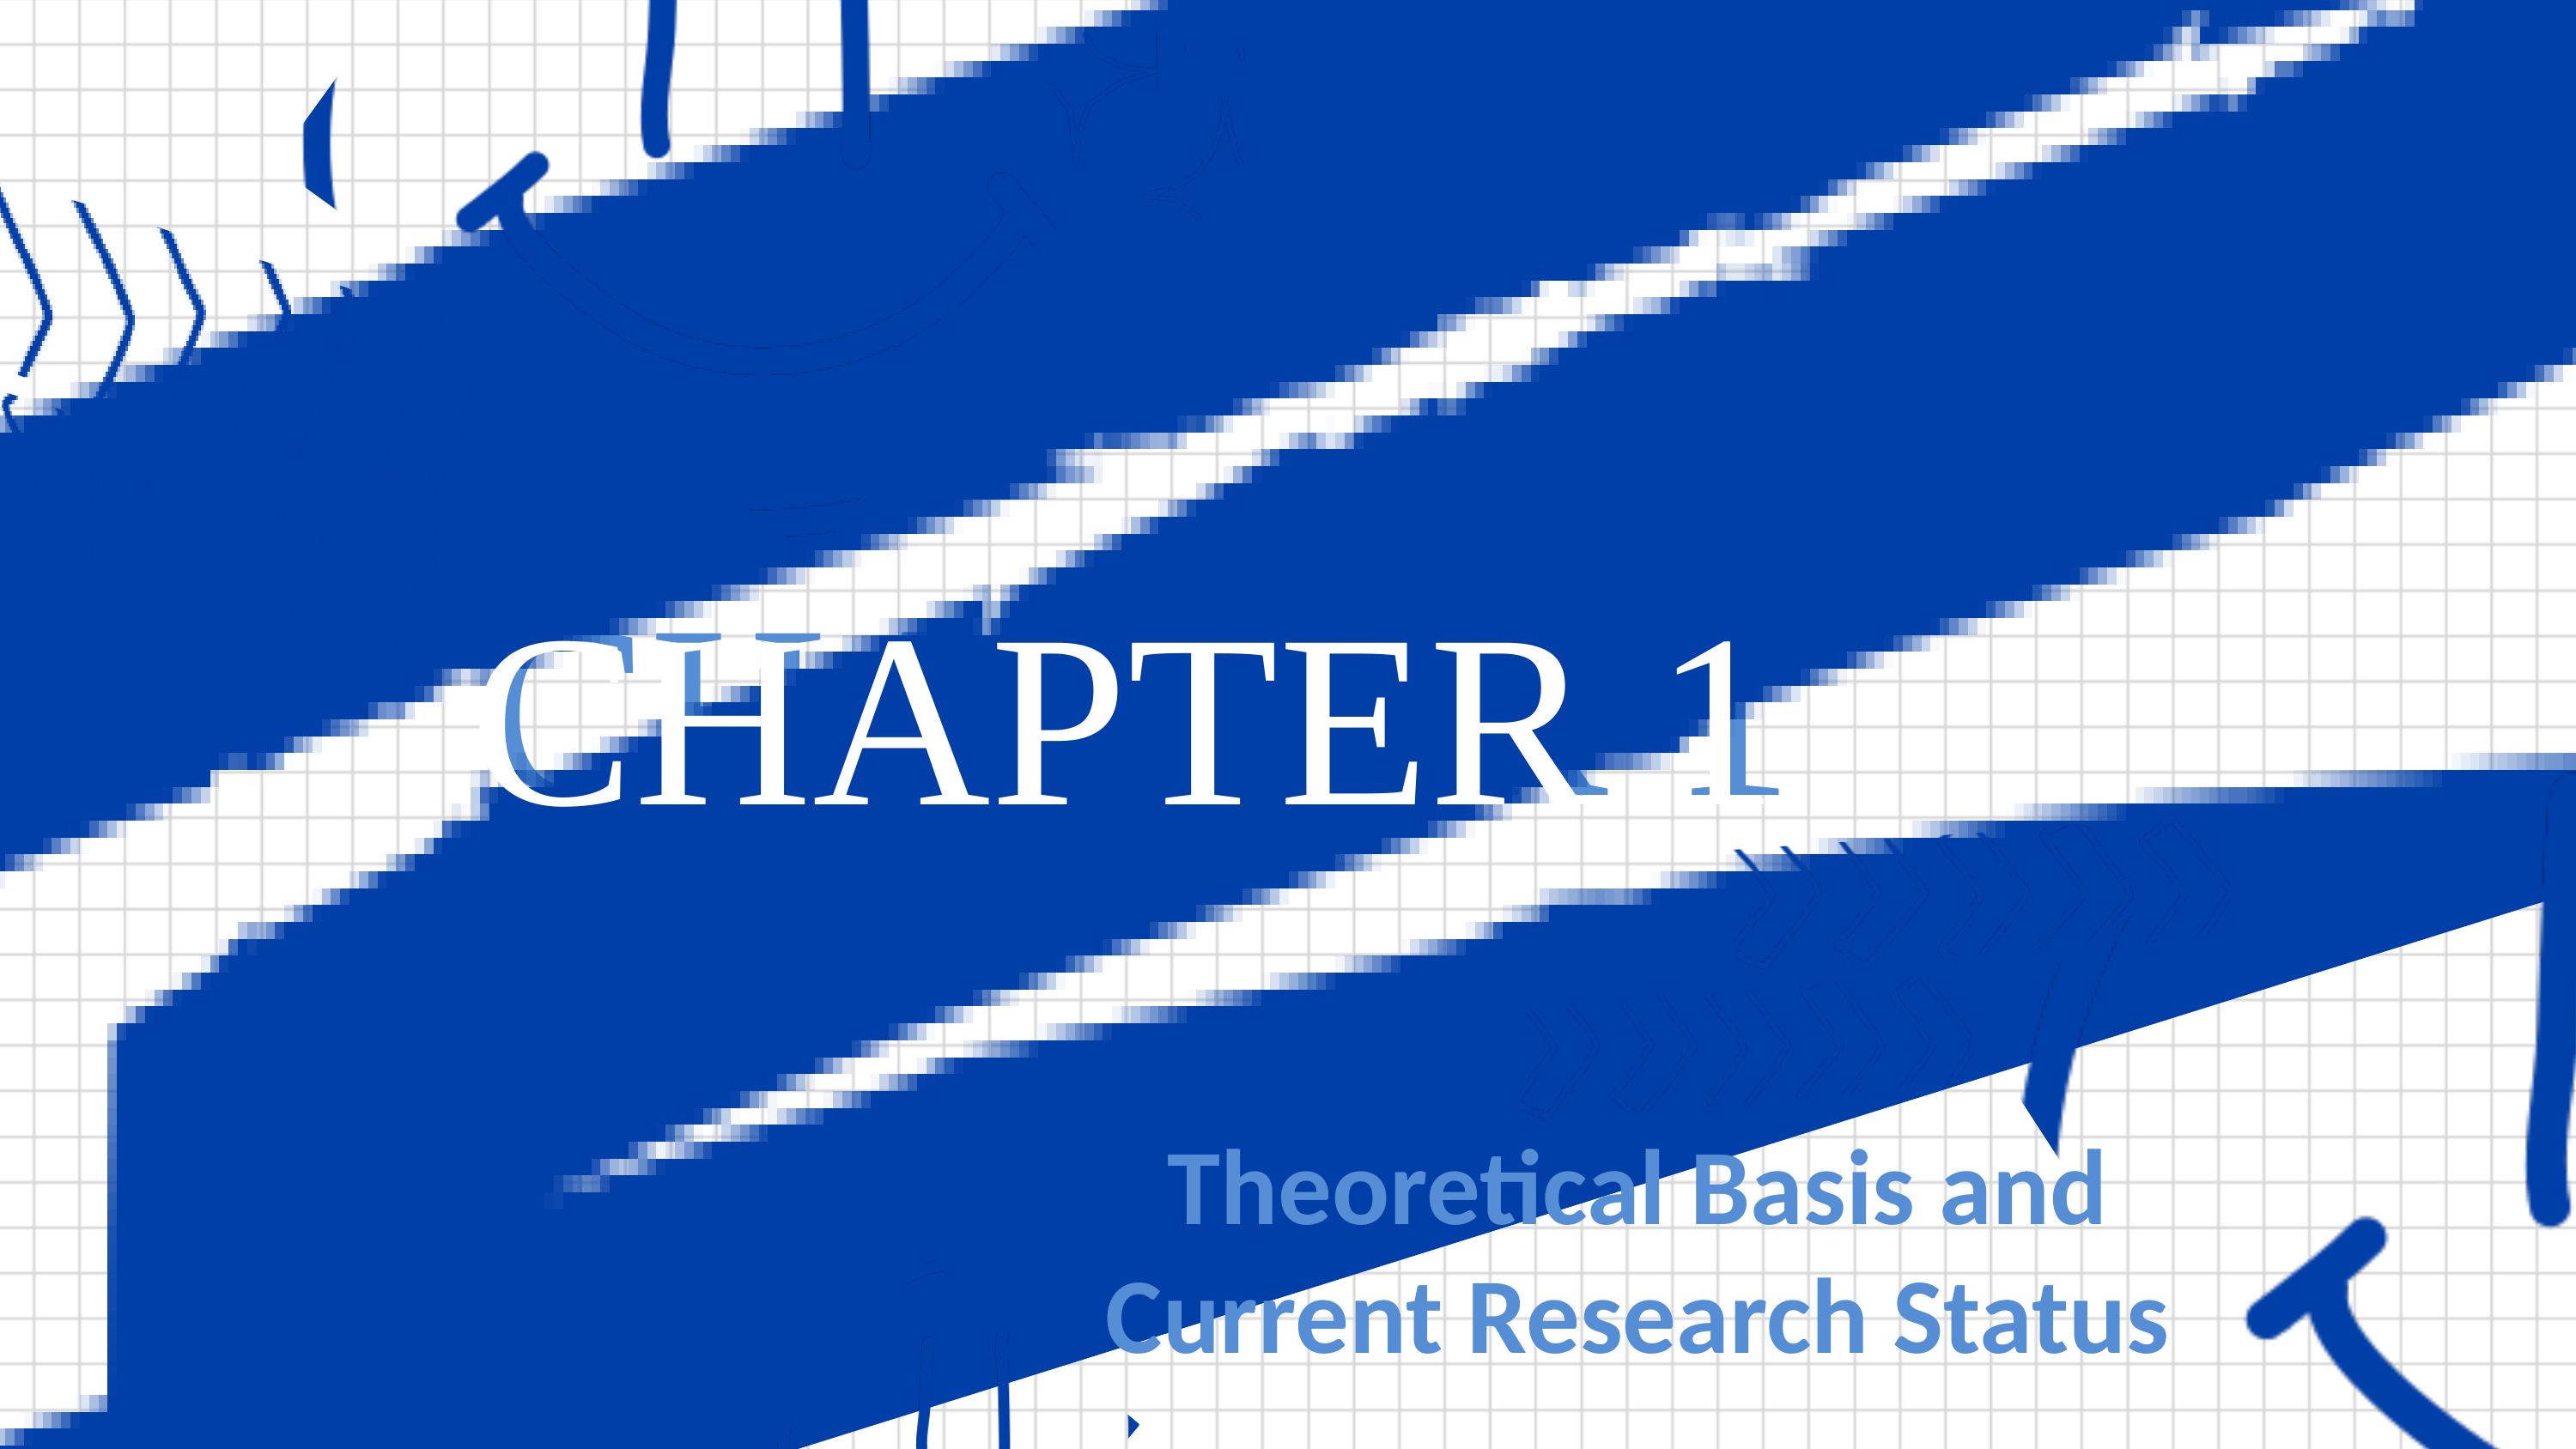

CHAPTER 1
CHAPTER 1

Theoretical Basis and
Current Research Status